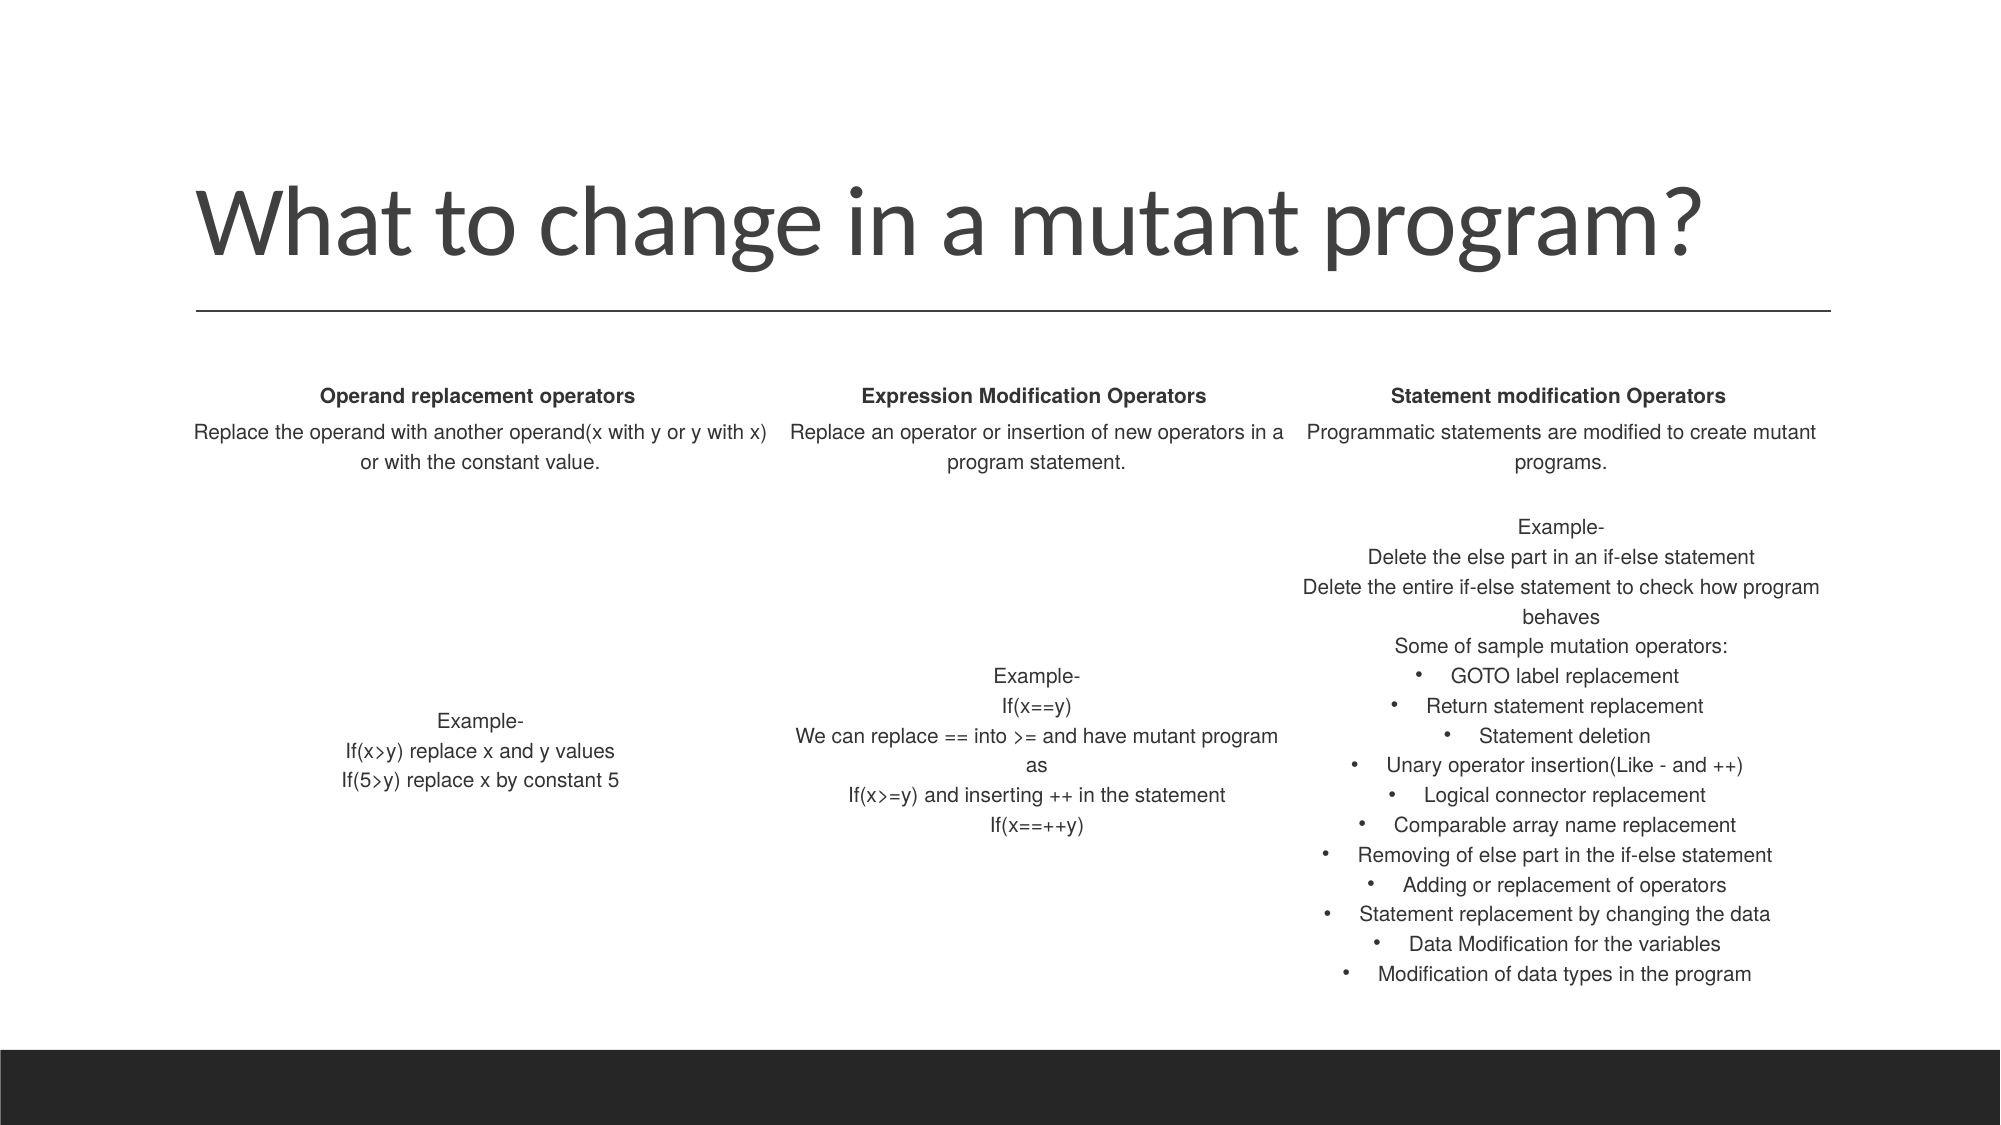

# What to change in a mutant program?
| Operand replacement operators | Expression Modification Operators | Statement modification Operators |
| --- | --- | --- |
| Replace the operand with another operand(x with y or y with x) or with the constant value. | Replace an operator or insertion of new operators in a program statement. | Programmatic statements are modified to create mutant programs. |
| Example- If(x>y) replace x and y values If(5>y) replace x by constant 5 | Example- If(x==y) We can replace == into >= and have mutant program as If(x>=y) and inserting ++ in the statement If(x==++y) | Example- Delete the else part in an if-else statement Delete the entire if-else statement to check how program behaves Some of sample mutation operators: GOTO label replacement Return statement replacement Statement deletion Unary operator insertion(Like - and ++) Logical connector replacement Comparable array name replacement Removing of else part in the if-else statement Adding or replacement of operators Statement replacement by changing the data Data Modification for the variables Modification of data types in the program |